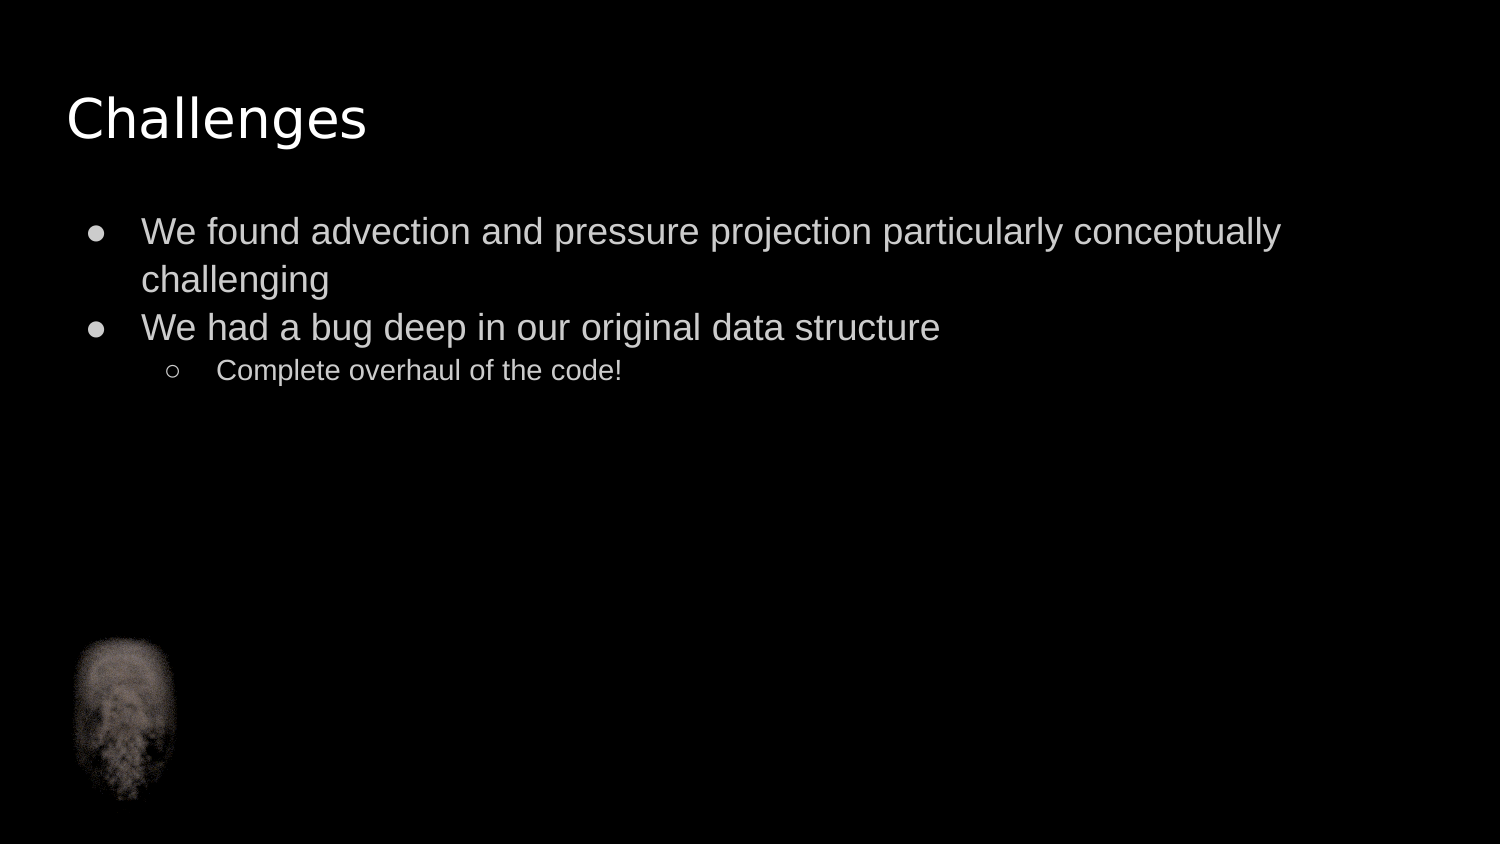

# Challenges
We found advection and pressure projection particularly conceptually challenging
We had a bug deep in our original data structure
Complete overhaul of the code!